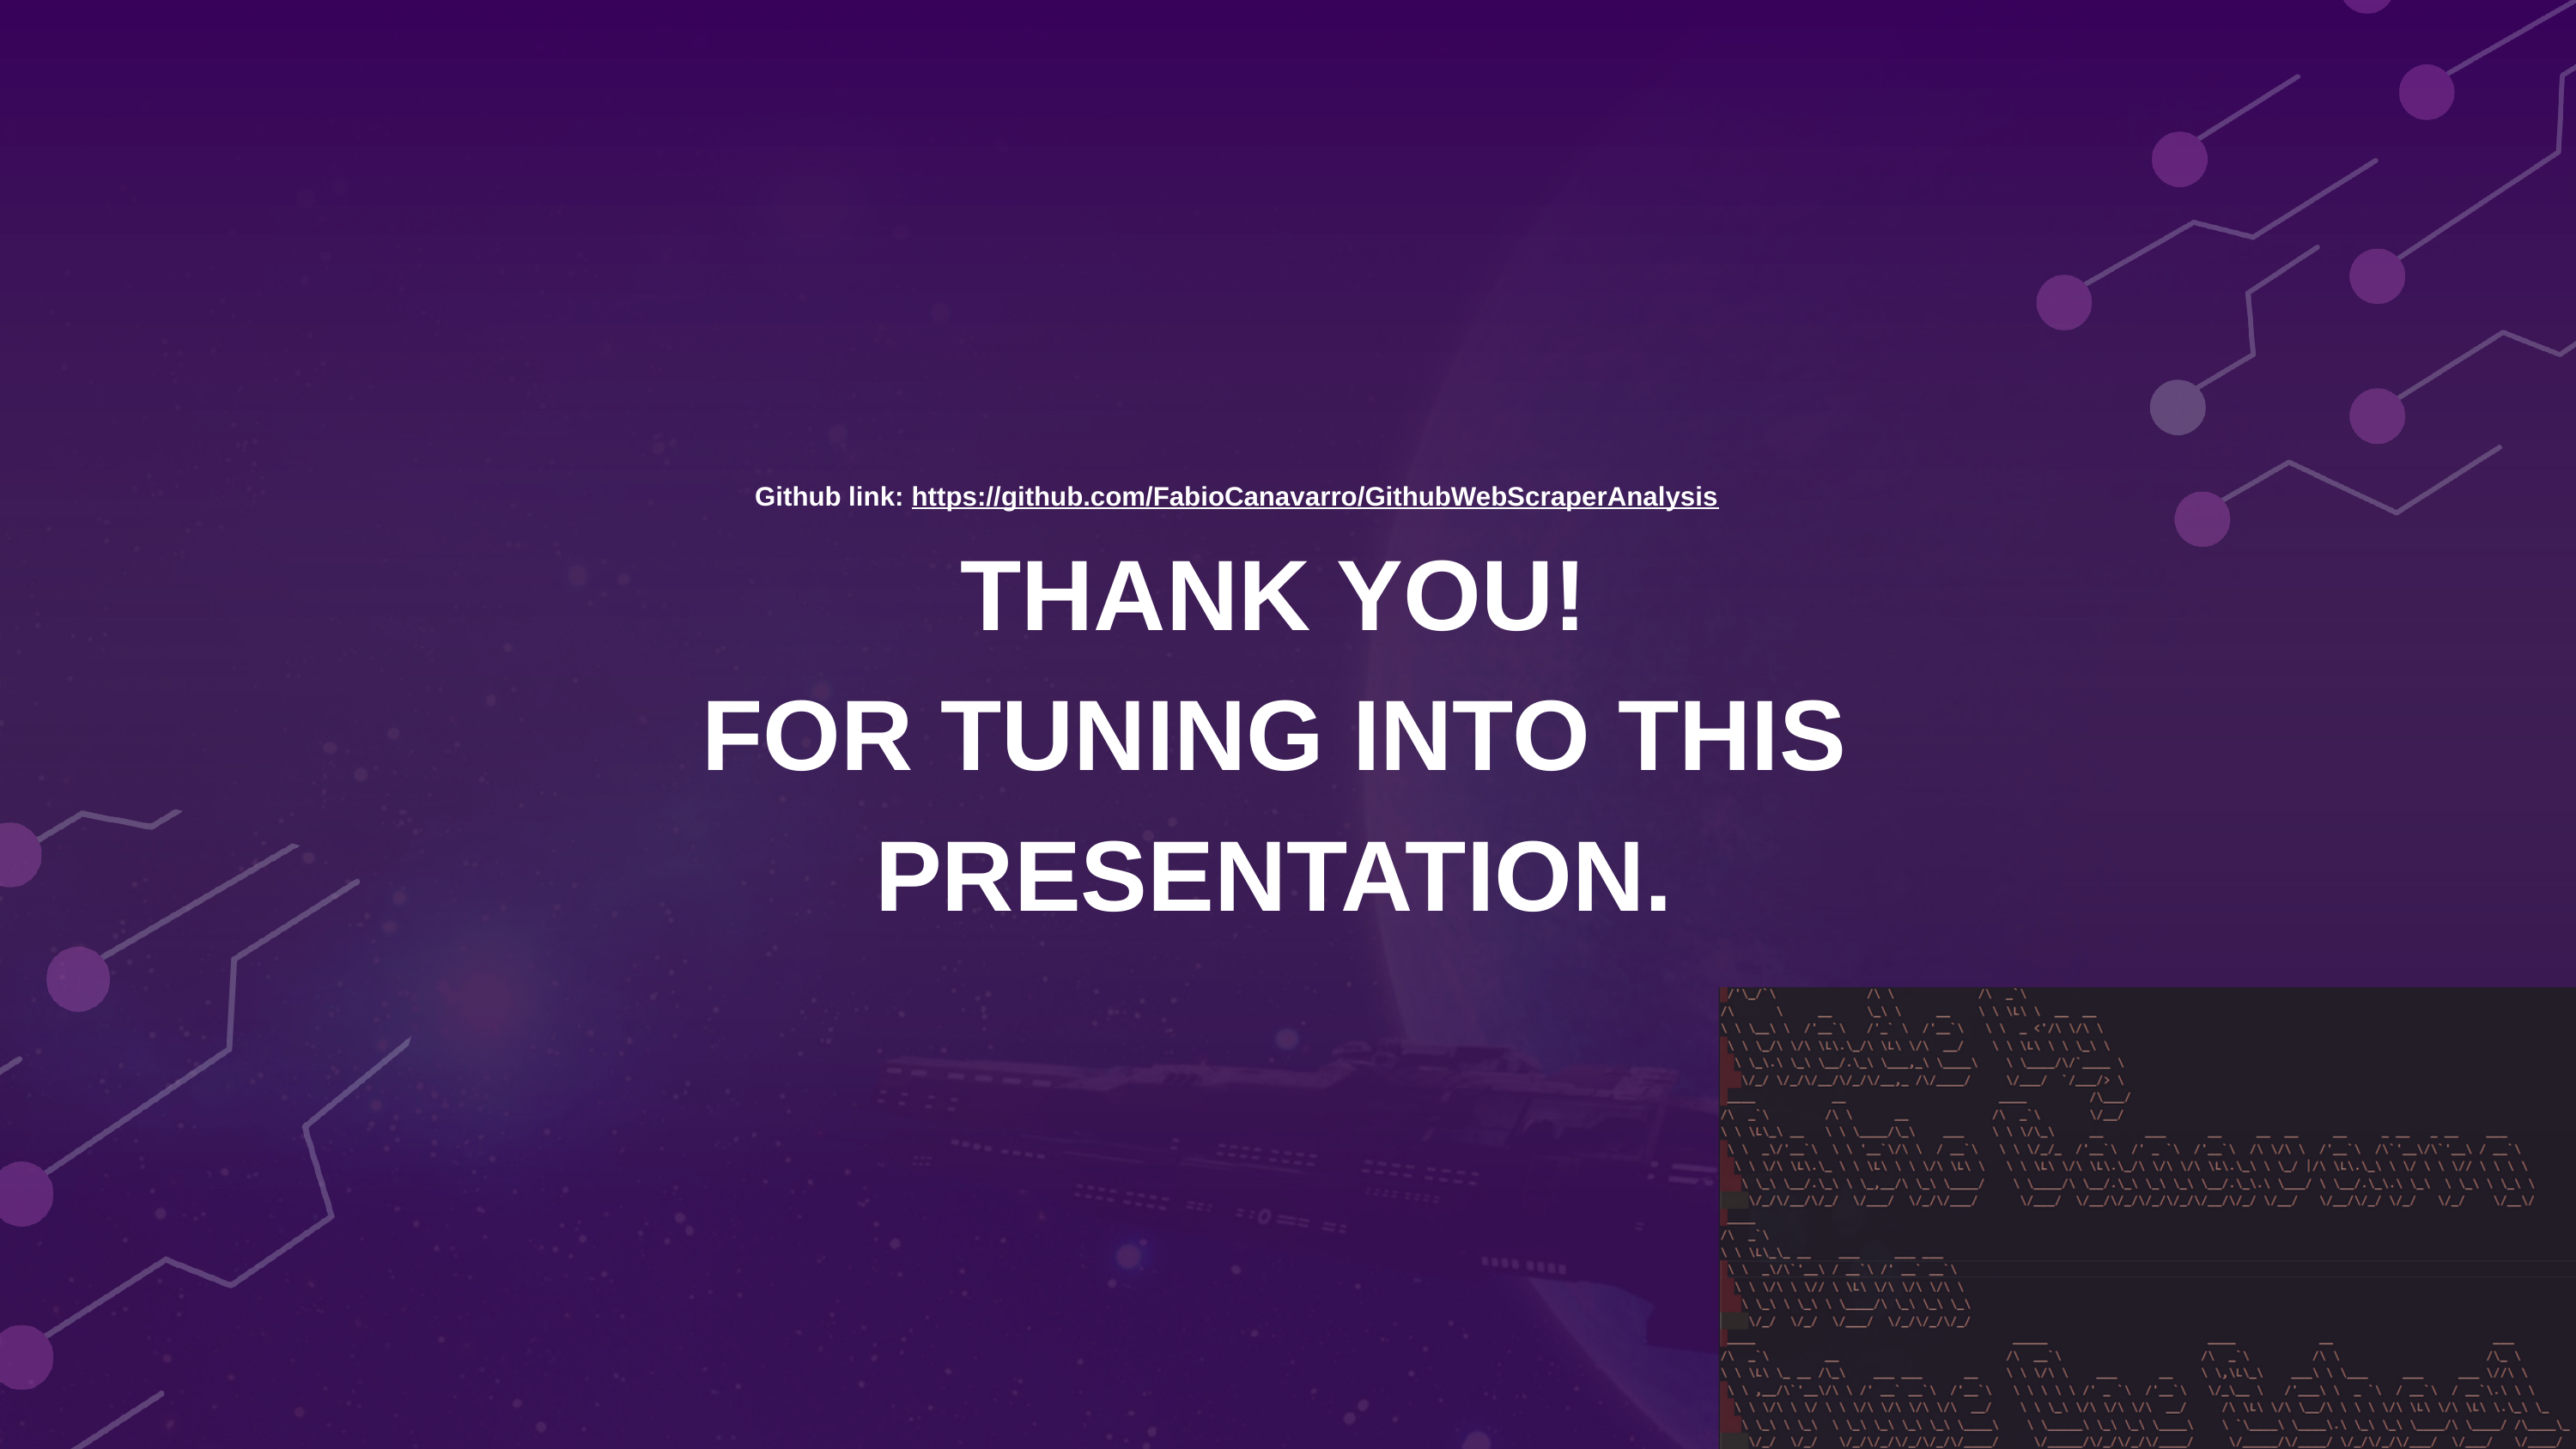

Github link: https://github.com/FabioCanavarro/GithubWebScraperAnalysis
THANK YOU!
FOR TUNING INTO THIS PRESENTATION.